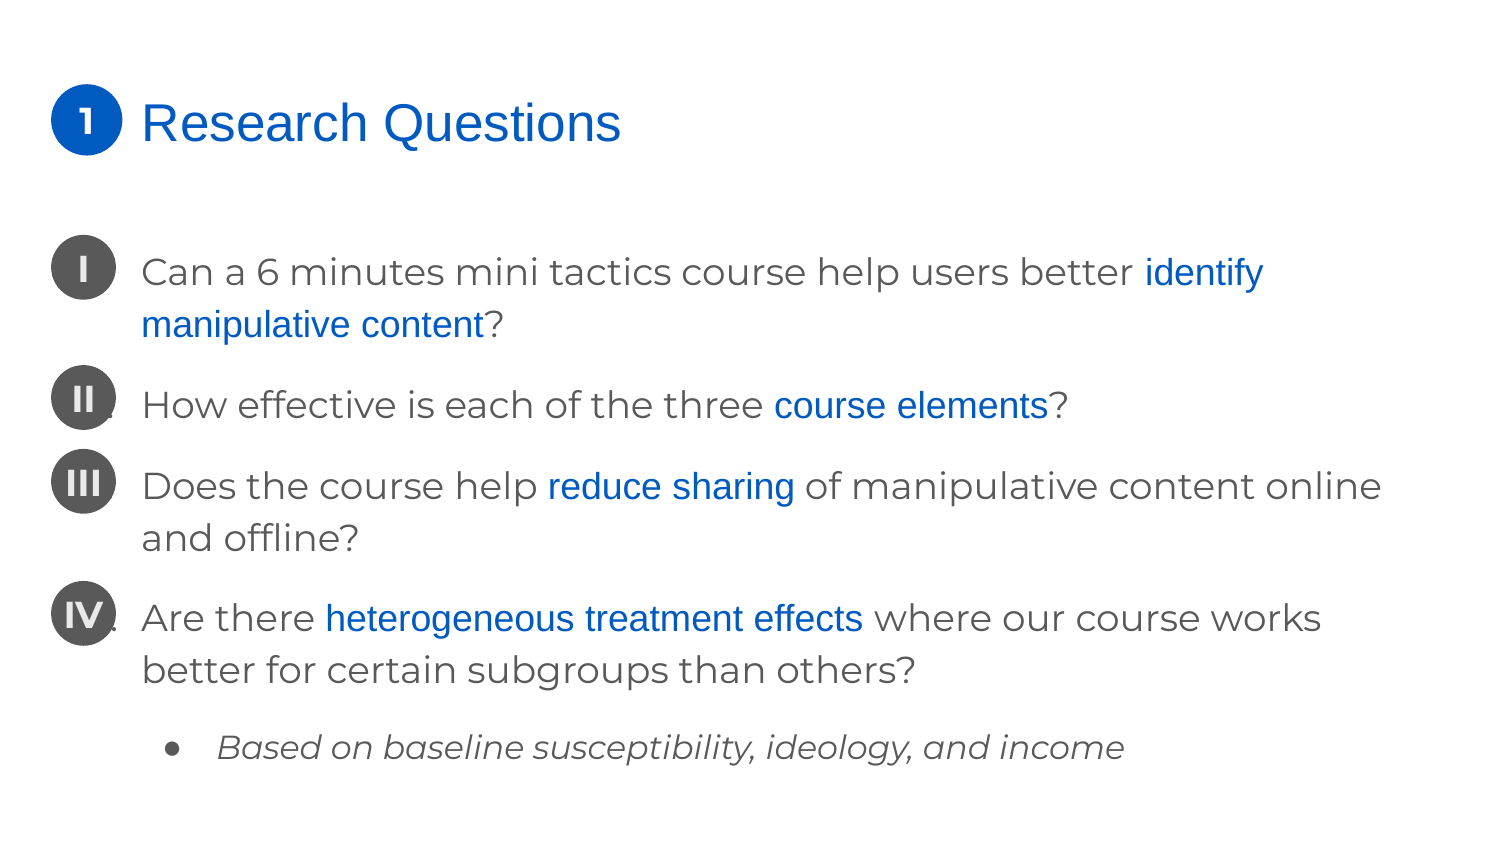

# Research Questions
1
Can a 6 minutes mini tactics course help users better identify manipulative content?
How effective is each of the three course elements?
Does the course help reduce sharing of manipulative content online and offline?
Are there heterogeneous treatment effects where our course works better for certain subgroups than others?
Based on baseline susceptibility, ideology, and income
I
II
III
IV